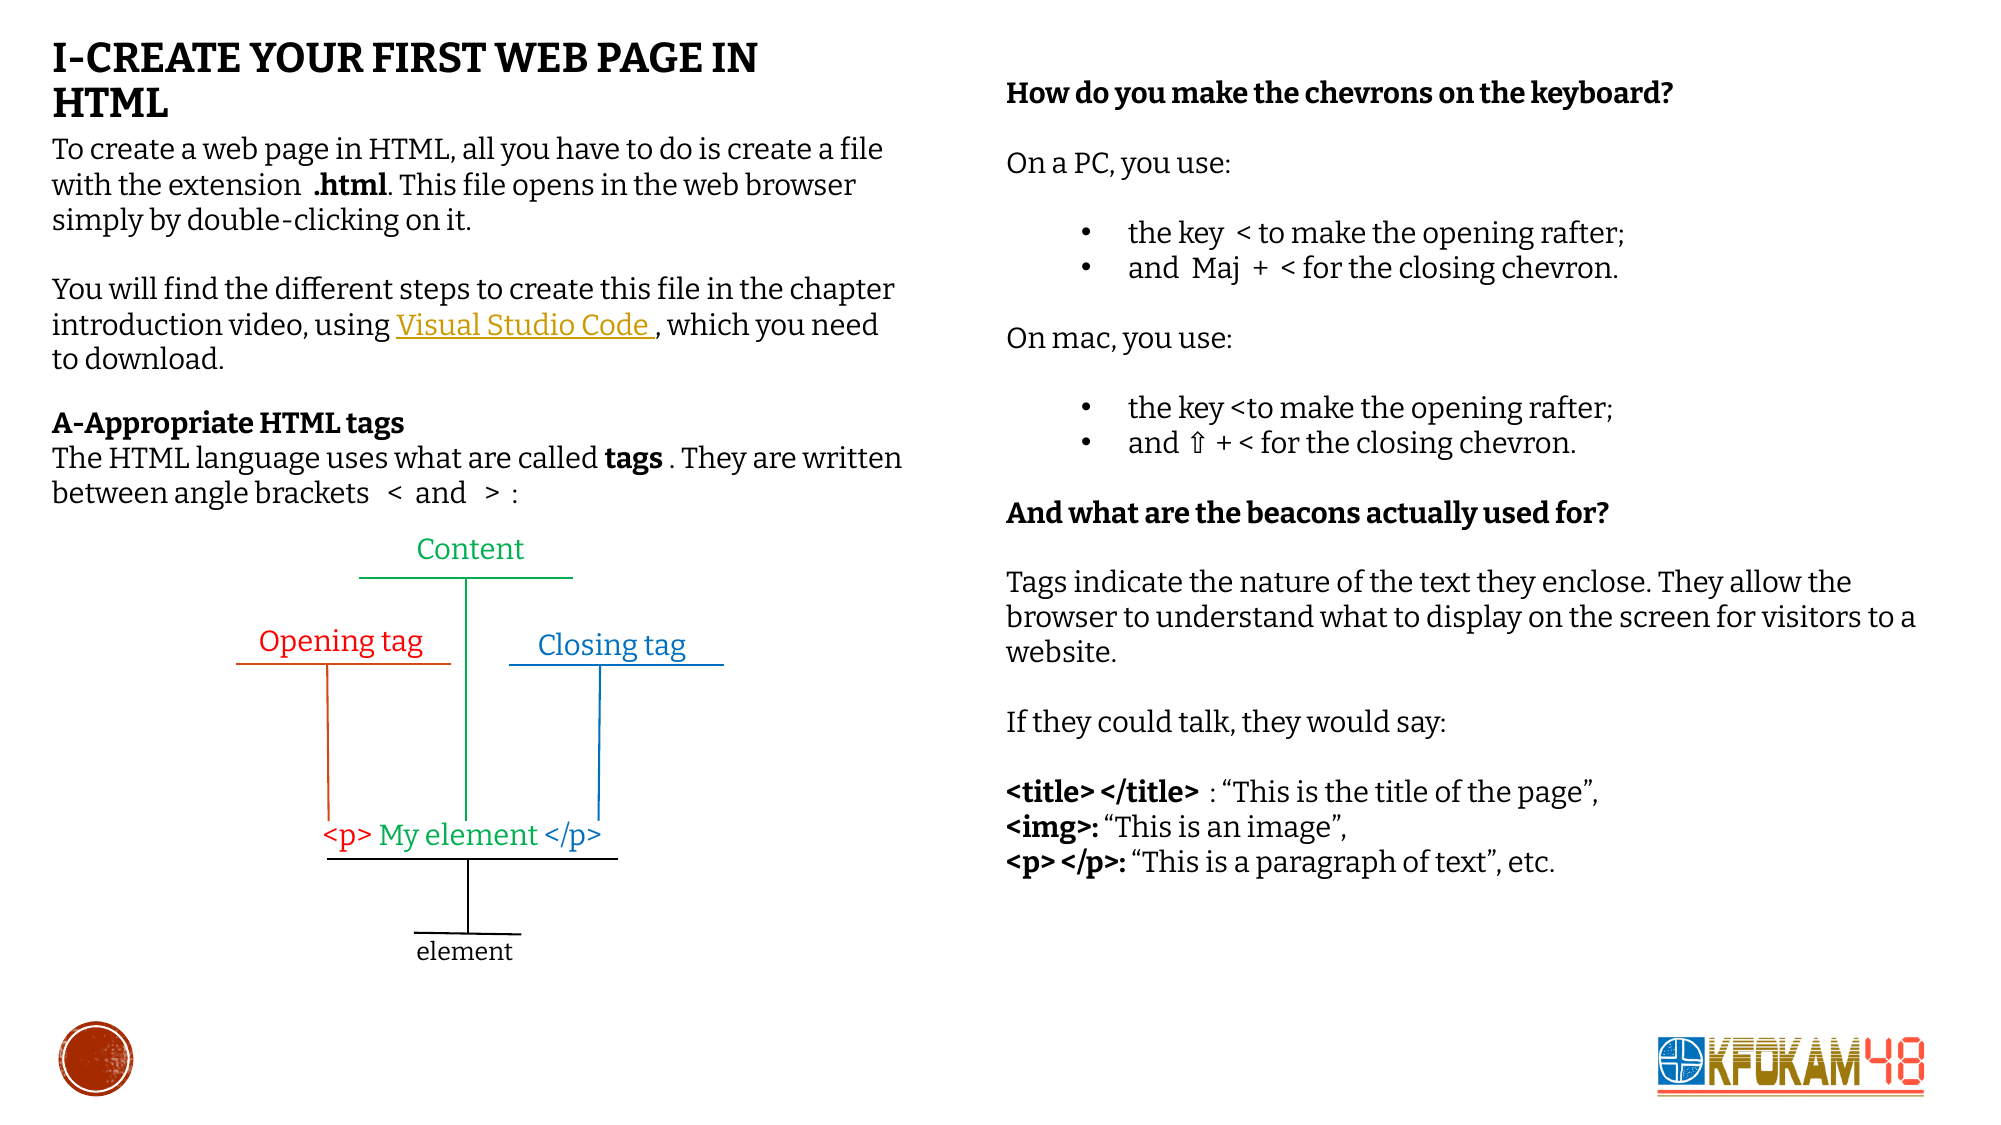

# I-Create your first web page in HTML
How do you make the chevrons on the keyboard?

On a PC, you use:

the key  < to make the opening rafter;
and  Maj  +  < for the closing chevron.

On mac, you use:

the key <to make the opening rafter;
and ⇧ + < for the closing chevron.

And what are the beacons actually used for?

Tags indicate the nature of the text they enclose. They allow the browser to understand what to display on the screen for visitors to a website.

If they could talk, they would say:

<title> </title>  : “This is the title of the page”,
<img>: “This is an image”,
<p> </p>: “This is a paragraph of text”, etc.
To create a web page in HTML, all you have to do is create a file with the extension  .html. This file opens in the web browser simply by double-clicking on it.

You will find the different steps to create this file in the chapter introduction video, using Visual Studio Code , which you need to download.
A-Appropriate HTML tags
The HTML language uses what are called tags . They are written between angle brackets   <  and   >  :
Content
Opening tag
Closing tag
<p> My element </p>
element